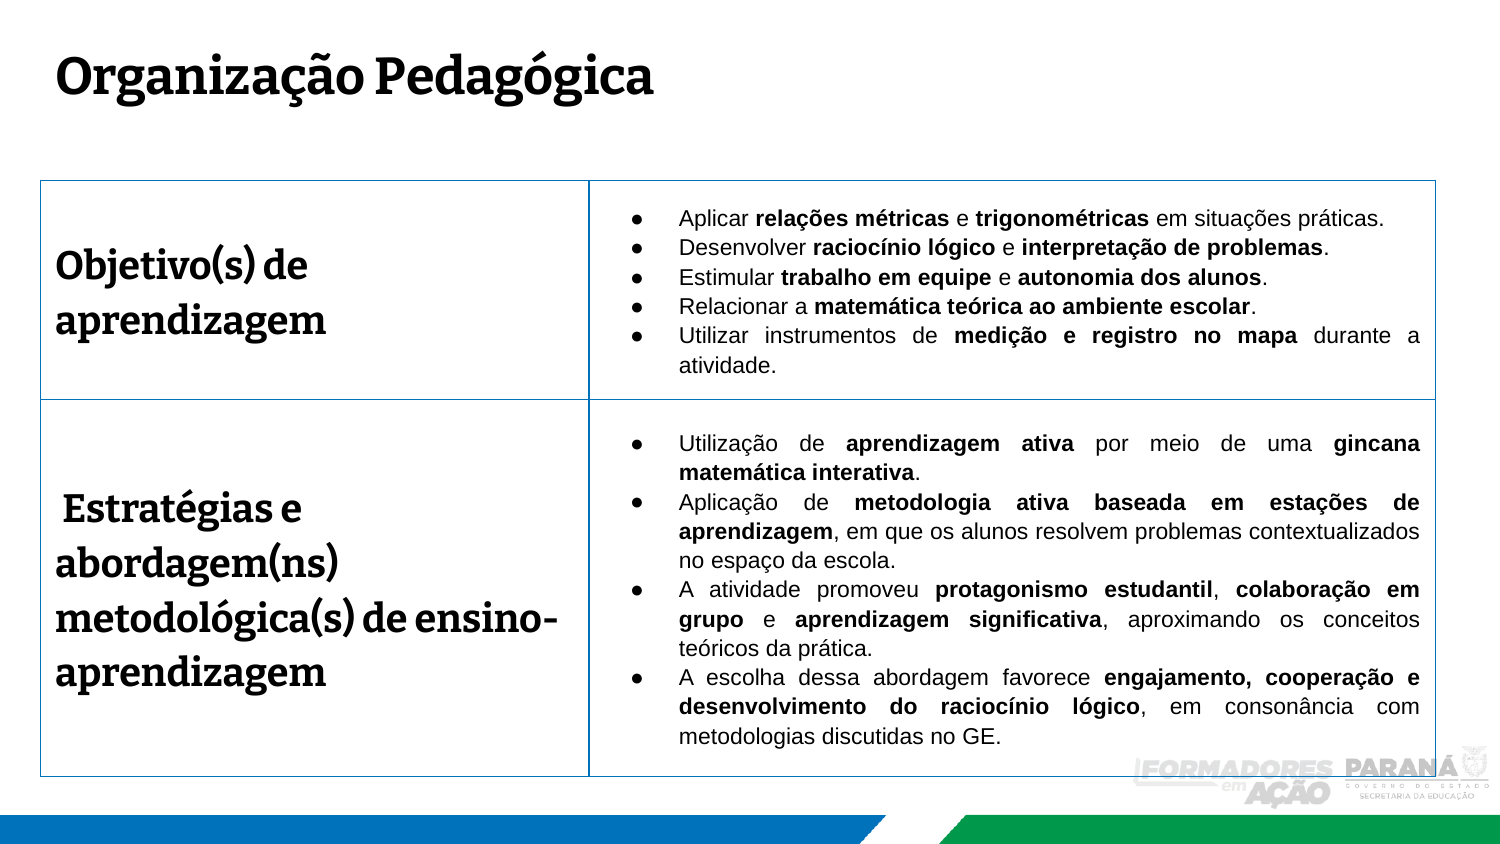

Organização Pedagógica
| Objetivo(s) de aprendizagem | Aplicar relações métricas e trigonométricas em situações práticas. Desenvolver raciocínio lógico e interpretação de problemas. Estimular trabalho em equipe e autonomia dos alunos. Relacionar a matemática teórica ao ambiente escolar. Utilizar instrumentos de medição e registro no mapa durante a atividade. |
| --- | --- |
| Estratégias e abordagem(ns) metodológica(s) de ensino-aprendizagem | Utilização de aprendizagem ativa por meio de uma gincana matemática interativa. Aplicação de metodologia ativa baseada em estações de aprendizagem, em que os alunos resolvem problemas contextualizados no espaço da escola. A atividade promoveu protagonismo estudantil, colaboração em grupo e aprendizagem significativa, aproximando os conceitos teóricos da prática. A escolha dessa abordagem favorece engajamento, cooperação e desenvolvimento do raciocínio lógico, em consonância com metodologias discutidas no GE. |